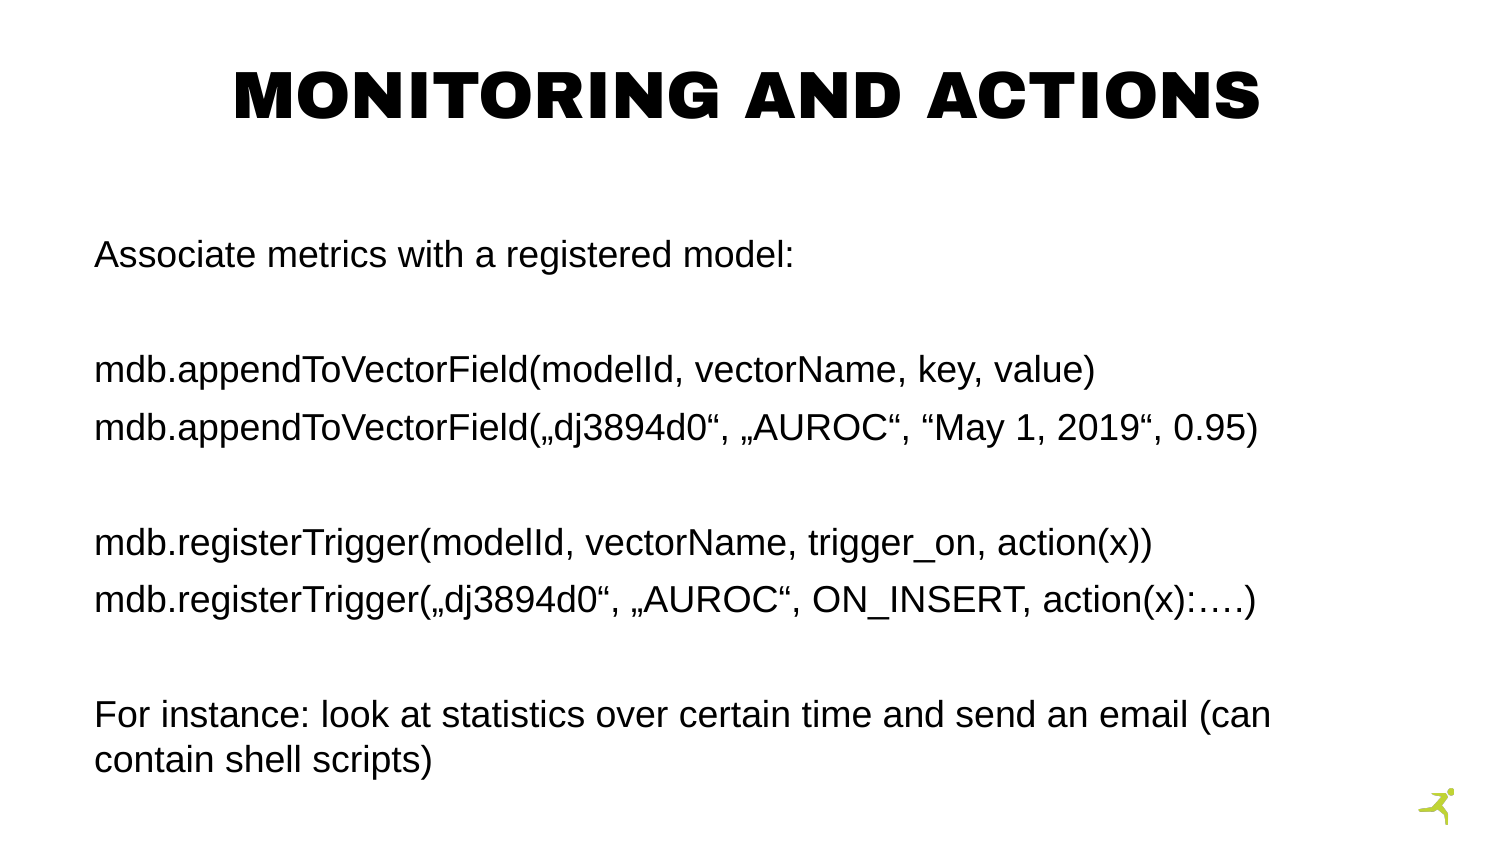

# Monitoring and actions

Associate metrics with a registered model:

mdb.appendToVectorField(modelId, vectorName, key, value)
mdb.appendToVectorField(„dj3894d0“, „AUROC“, “May 1, 2019“, 0.95)

mdb.registerTrigger(modelId, vectorName, trigger_on, action(x))
mdb.registerTrigger(„dj3894d0“, „AUROC“, ON_INSERT, action(x):….)

For instance: look at statistics over certain time and send an email (can contain shell scripts)